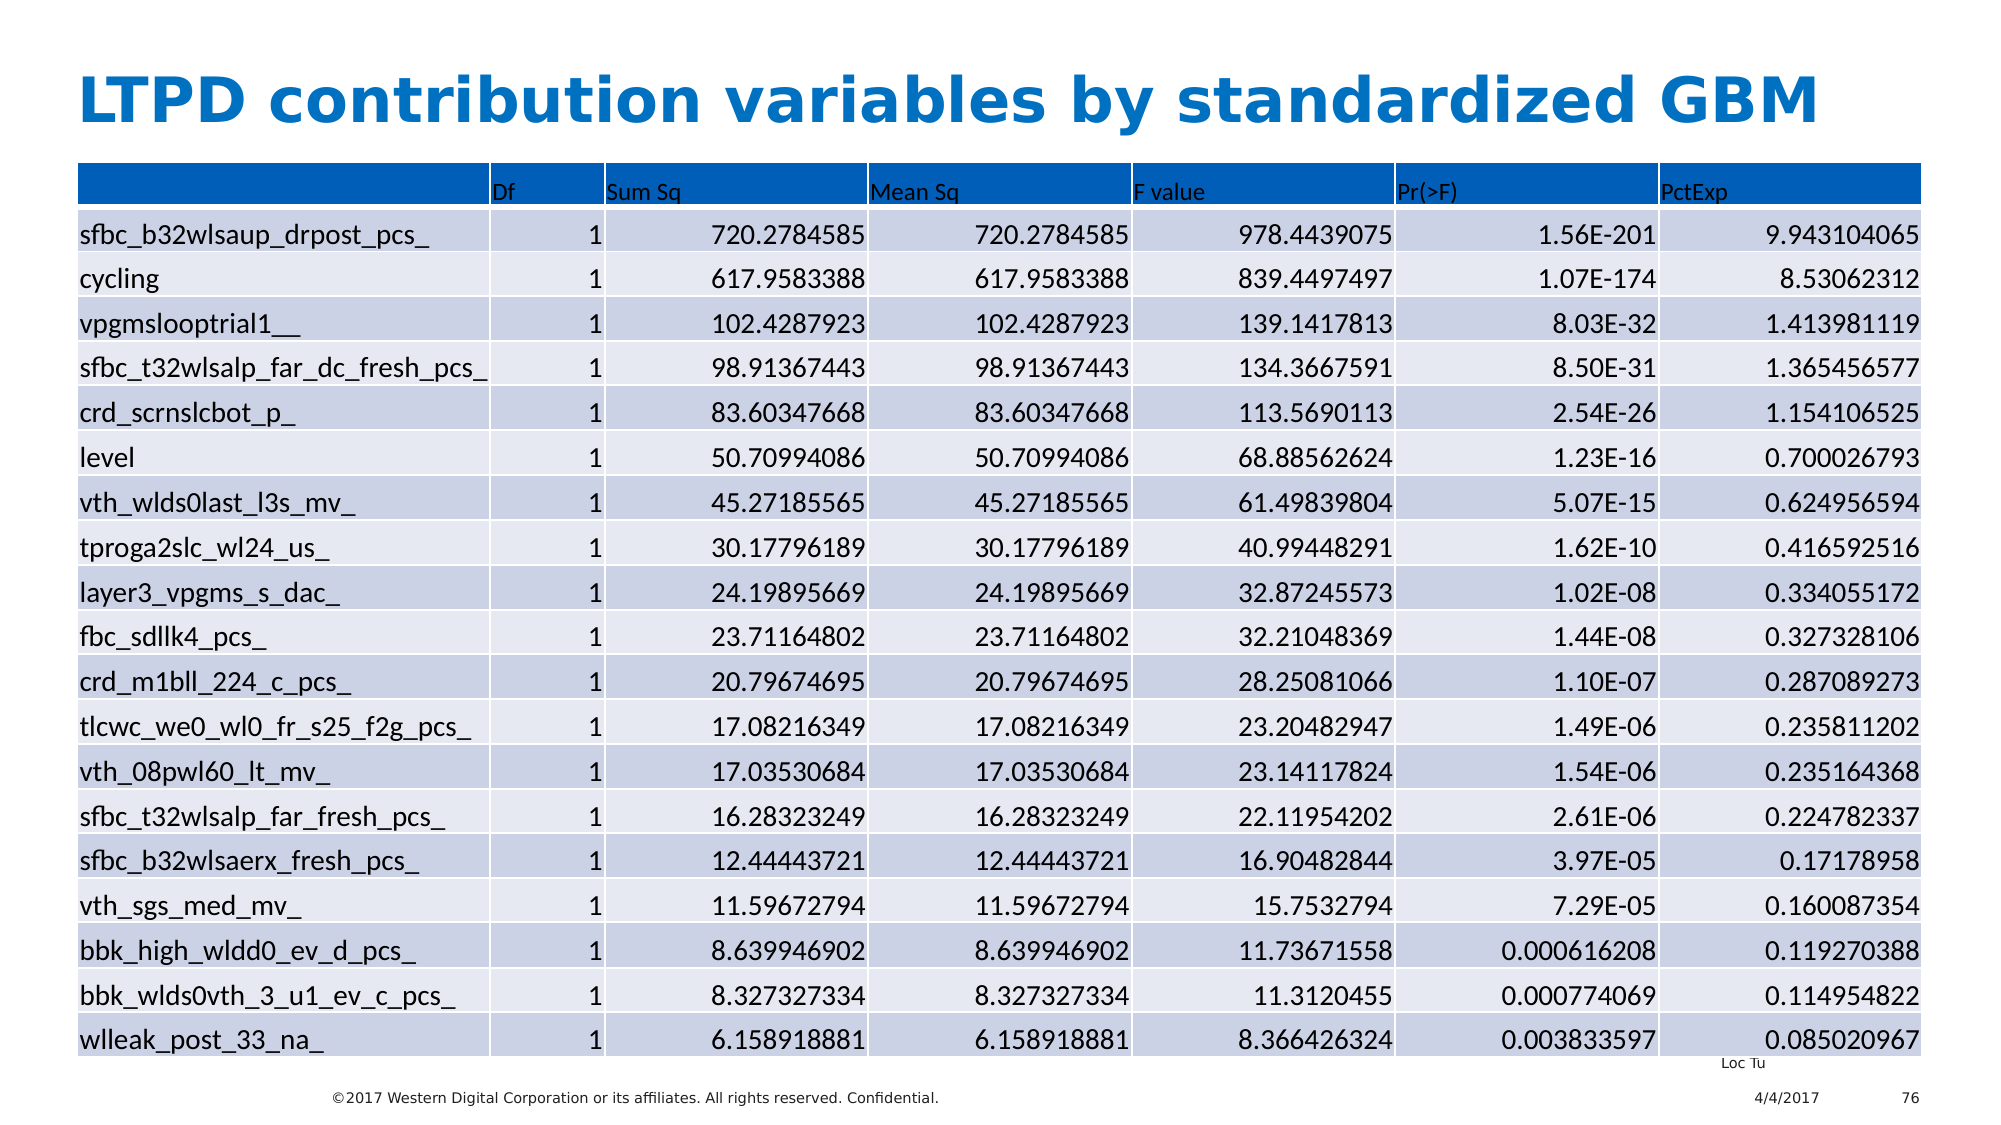

# LTPD contribution variables by standardized GBM
|  | Df | Sum Sq | Mean Sq | F value | Pr(>F) | PctExp |
| --- | --- | --- | --- | --- | --- | --- |
| sfbc\_b32wlsaup\_drpost\_pcs\_ | 1 | 720.2784585 | 720.2784585 | 978.4439075 | 1.56E-201 | 9.943104065 |
| cycling | 1 | 617.9583388 | 617.9583388 | 839.4497497 | 1.07E-174 | 8.53062312 |
| vpgmslooptrial1\_\_ | 1 | 102.4287923 | 102.4287923 | 139.1417813 | 8.03E-32 | 1.413981119 |
| sfbc\_t32wlsalp\_far\_dc\_fresh\_pcs\_ | 1 | 98.91367443 | 98.91367443 | 134.3667591 | 8.50E-31 | 1.365456577 |
| crd\_scrnslcbot\_p\_ | 1 | 83.60347668 | 83.60347668 | 113.5690113 | 2.54E-26 | 1.154106525 |
| level | 1 | 50.70994086 | 50.70994086 | 68.88562624 | 1.23E-16 | 0.700026793 |
| vth\_wlds0last\_l3s\_mv\_ | 1 | 45.27185565 | 45.27185565 | 61.49839804 | 5.07E-15 | 0.624956594 |
| tproga2slc\_wl24\_us\_ | 1 | 30.17796189 | 30.17796189 | 40.99448291 | 1.62E-10 | 0.416592516 |
| layer3\_vpgms\_s\_dac\_ | 1 | 24.19895669 | 24.19895669 | 32.87245573 | 1.02E-08 | 0.334055172 |
| fbc\_sdllk4\_pcs\_ | 1 | 23.71164802 | 23.71164802 | 32.21048369 | 1.44E-08 | 0.327328106 |
| crd\_m1bll\_224\_c\_pcs\_ | 1 | 20.79674695 | 20.79674695 | 28.25081066 | 1.10E-07 | 0.287089273 |
| tlcwc\_we0\_wl0\_fr\_s25\_f2g\_pcs\_ | 1 | 17.08216349 | 17.08216349 | 23.20482947 | 1.49E-06 | 0.235811202 |
| vth\_08pwl60\_lt\_mv\_ | 1 | 17.03530684 | 17.03530684 | 23.14117824 | 1.54E-06 | 0.235164368 |
| sfbc\_t32wlsalp\_far\_fresh\_pcs\_ | 1 | 16.28323249 | 16.28323249 | 22.11954202 | 2.61E-06 | 0.224782337 |
| sfbc\_b32wlsaerx\_fresh\_pcs\_ | 1 | 12.44443721 | 12.44443721 | 16.90482844 | 3.97E-05 | 0.17178958 |
| vth\_sgs\_med\_mv\_ | 1 | 11.59672794 | 11.59672794 | 15.7532794 | 7.29E-05 | 0.160087354 |
| bbk\_high\_wldd0\_ev\_d\_pcs\_ | 1 | 8.639946902 | 8.639946902 | 11.73671558 | 0.000616208 | 0.119270388 |
| bbk\_wlds0vth\_3\_u1\_ev\_c\_pcs\_ | 1 | 8.327327334 | 8.327327334 | 11.3120455 | 0.000774069 | 0.114954822 |
| wlleak\_post\_33\_na\_ | 1 | 6.158918881 | 6.158918881 | 8.366426324 | 0.003833597 | 0.085020967 |
©2017 Western Digital Corporation or its affiliates. All rights reserved. Confidential.
Loc Tu                             4/4/2017
76